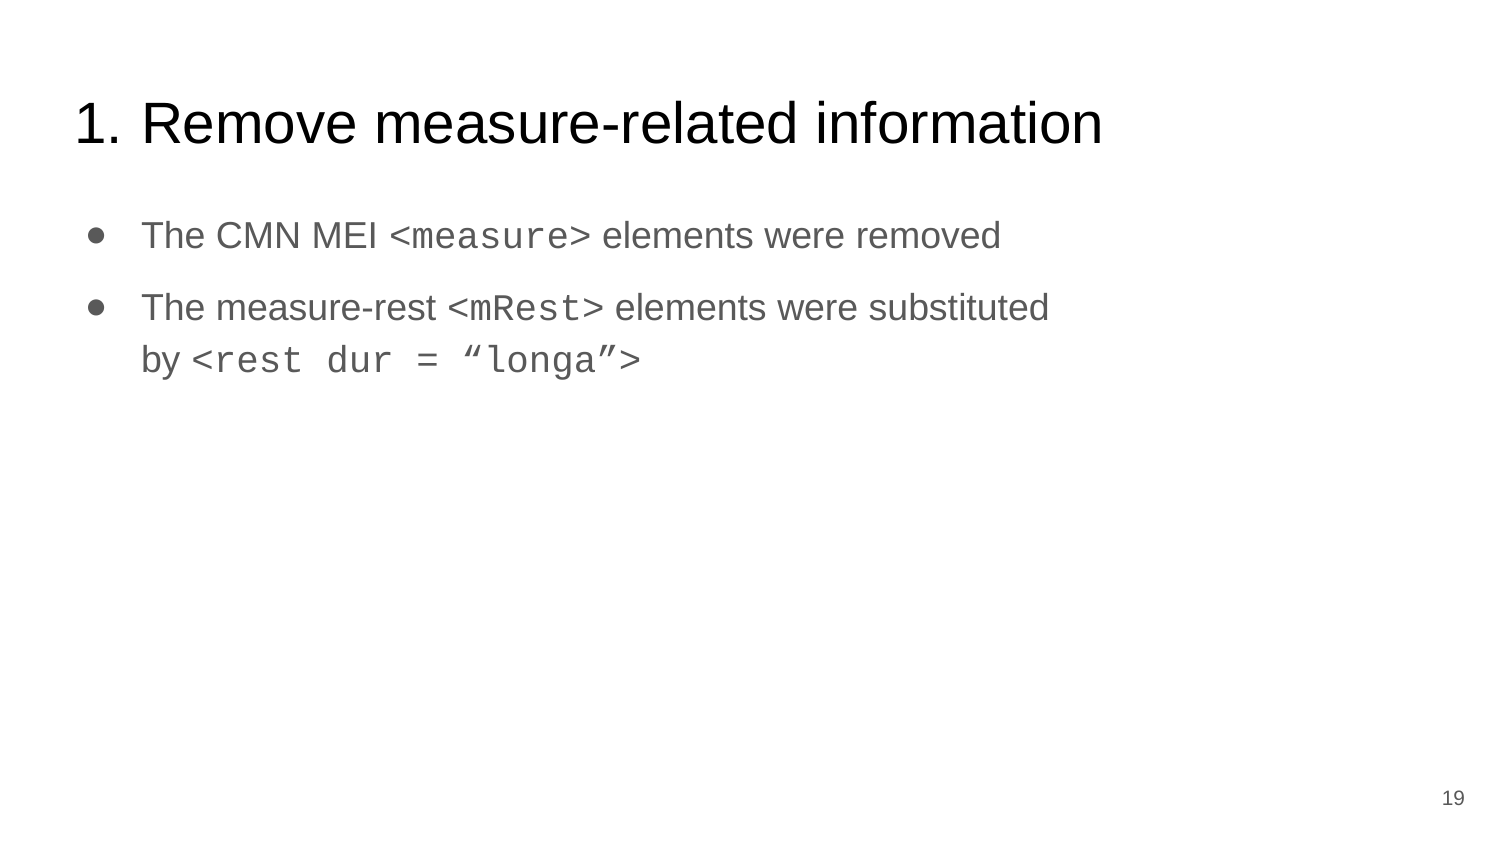

# Remove measure-related information
The CMN MEI <measure> elements were removed
The measure-rest <mRest> elements were substituted by <rest dur = “longa”>
19